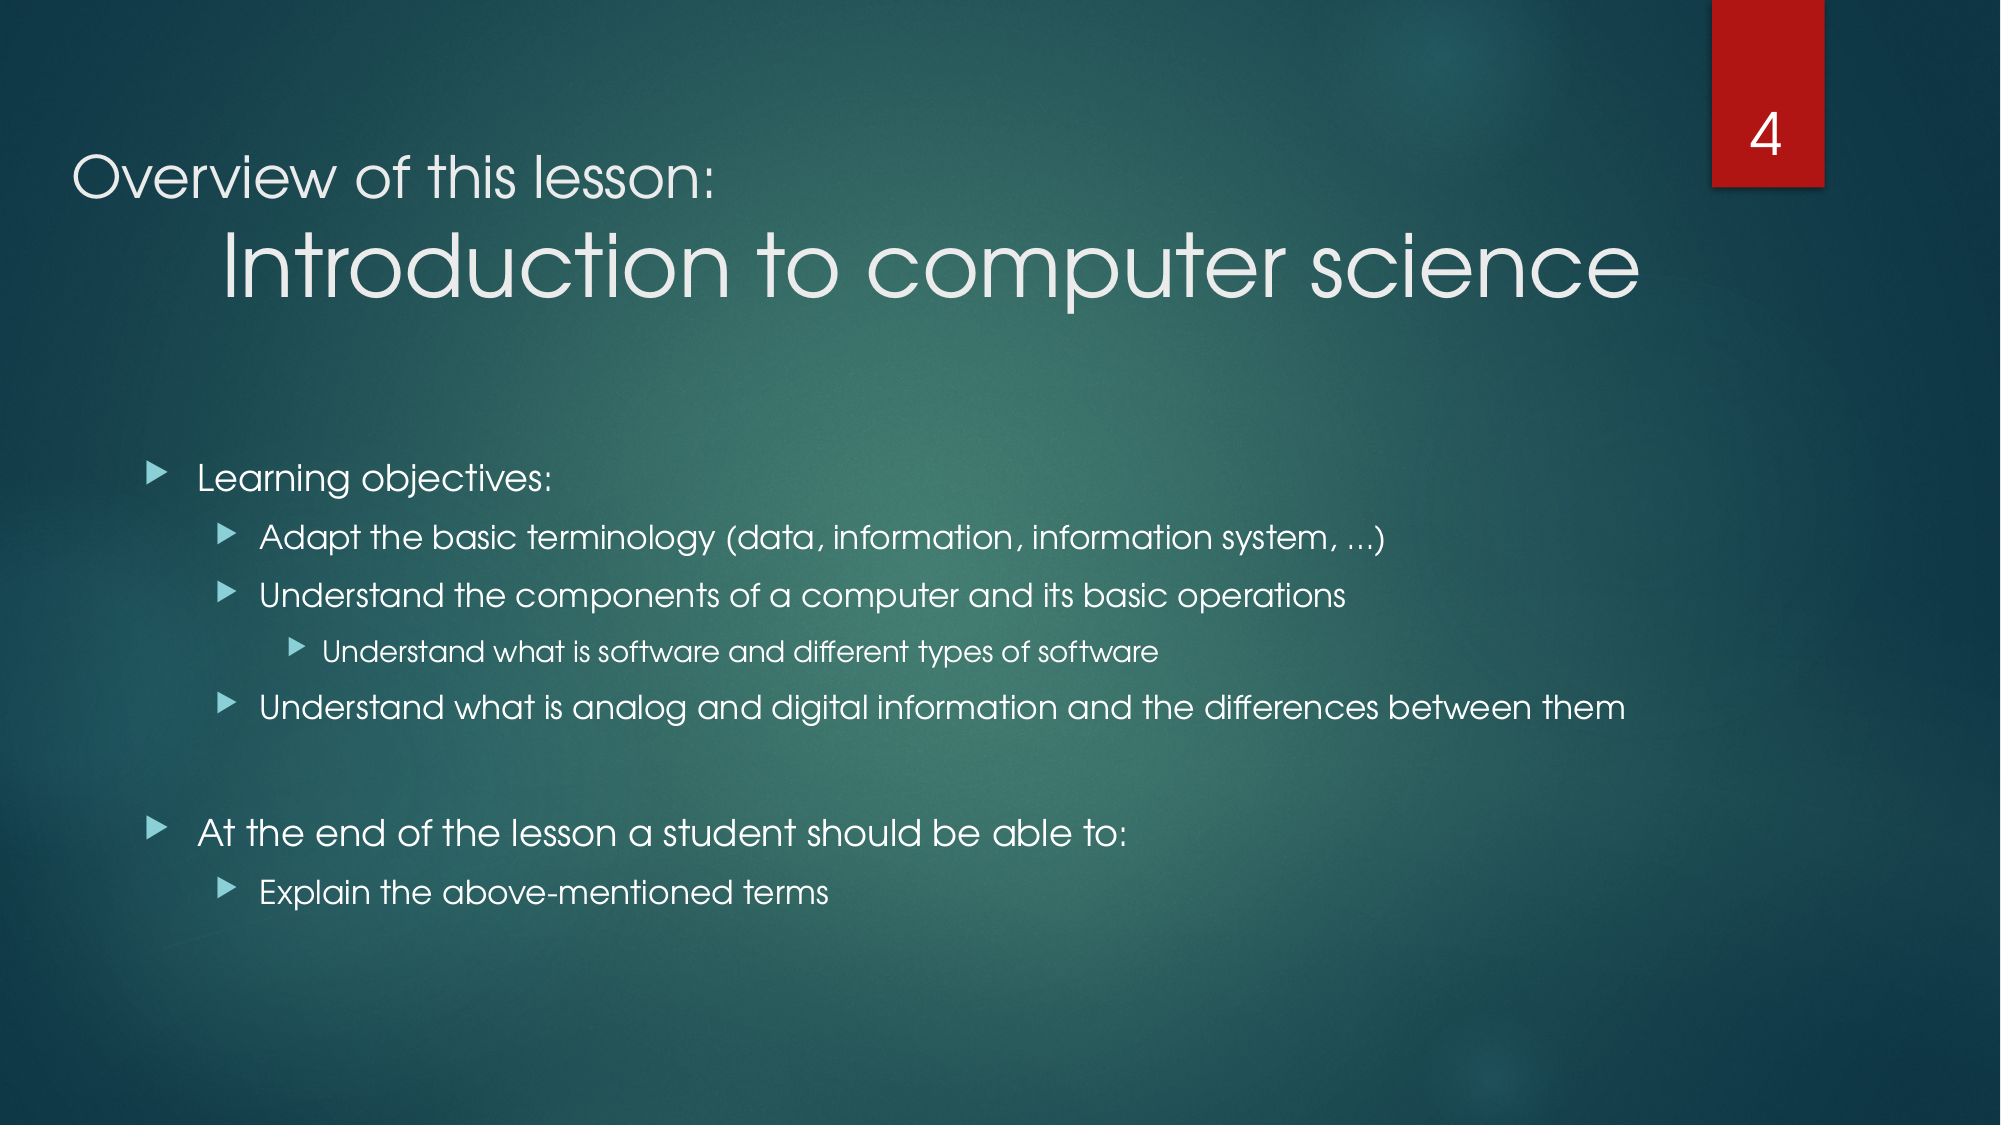

4
# Overview of this lesson: Introduction to computer science
Learning objectives:
Adapt the basic terminology (data, information, information system, …)
Understand the components of a computer and its basic operations
Understand what is software and different types of software
Understand what is analog and digital information and the differences between them

At the end of the lesson a student should be able to:
Explain the above-mentioned terms